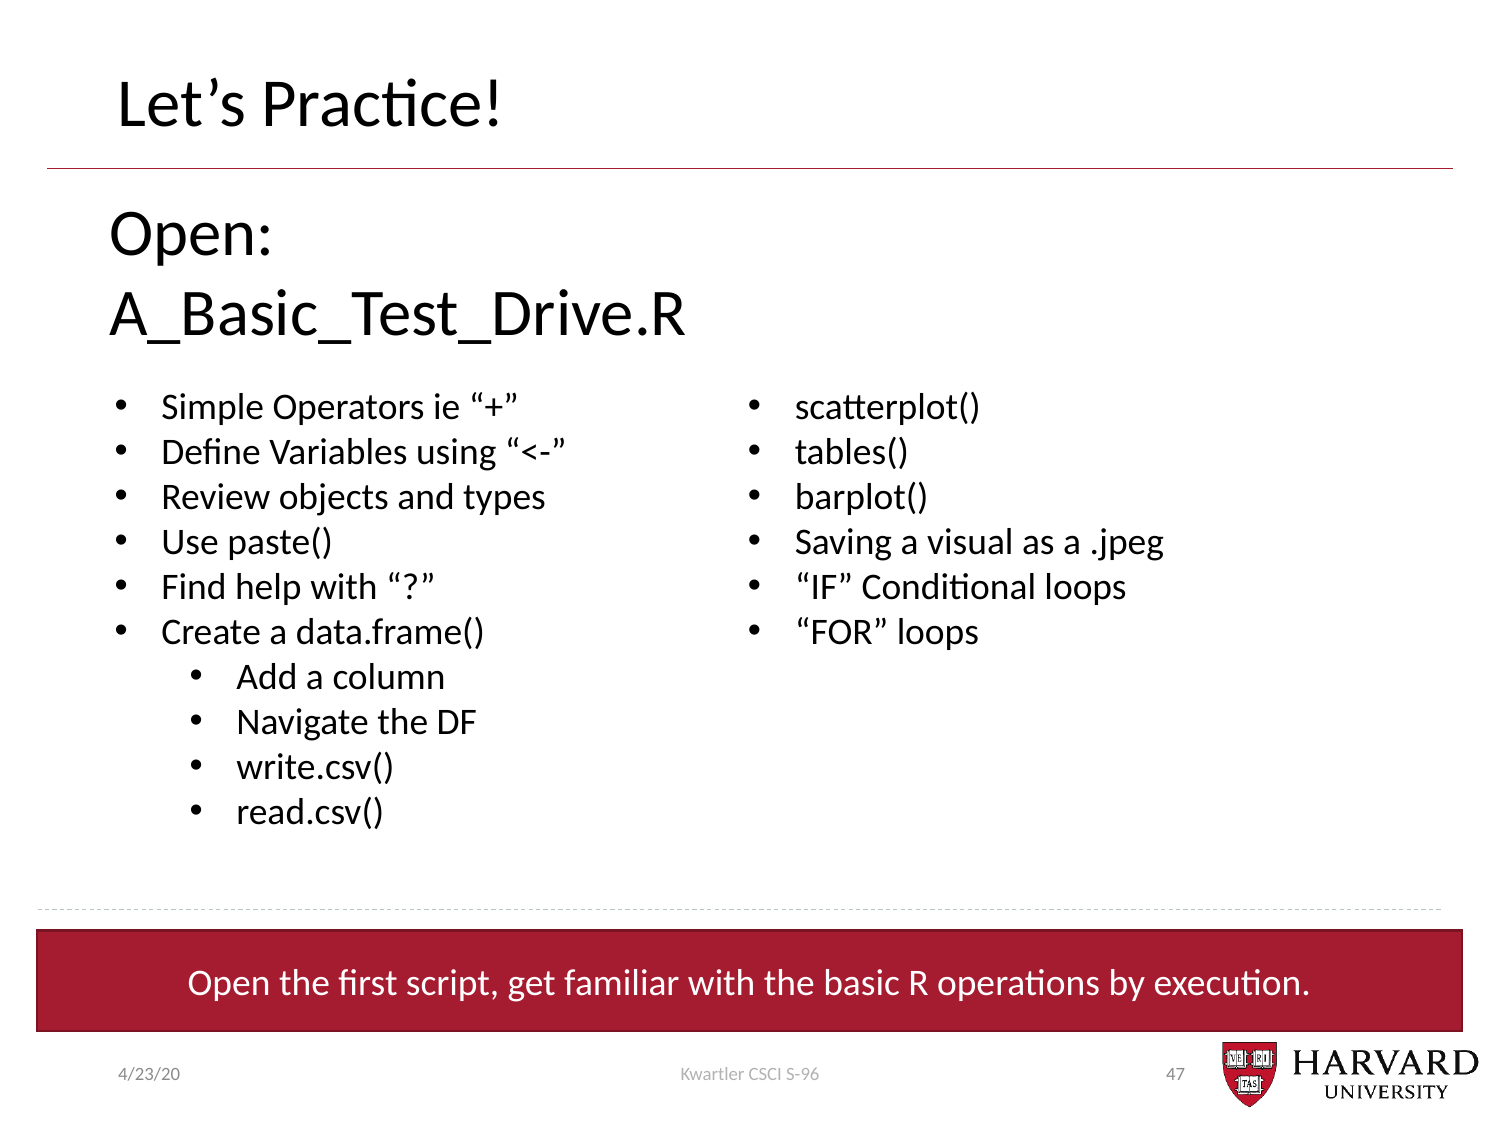

# Let’s Practice!
Open:
A_Basic_Test_Drive.R
Simple Operators ie “+”
Define Variables using “<-”
Review objects and types
Use paste()
Find help with “?”
Create a data.frame()
Add a column
Navigate the DF
write.csv()
read.csv()

scatterplot()
tables()
barplot()
Saving a visual as a .jpeg
“IF” Conditional loops
“FOR” loops

Open the first script, get familiar with the basic R operations by execution.
4/23/20
Kwartler CSCI S-96
47